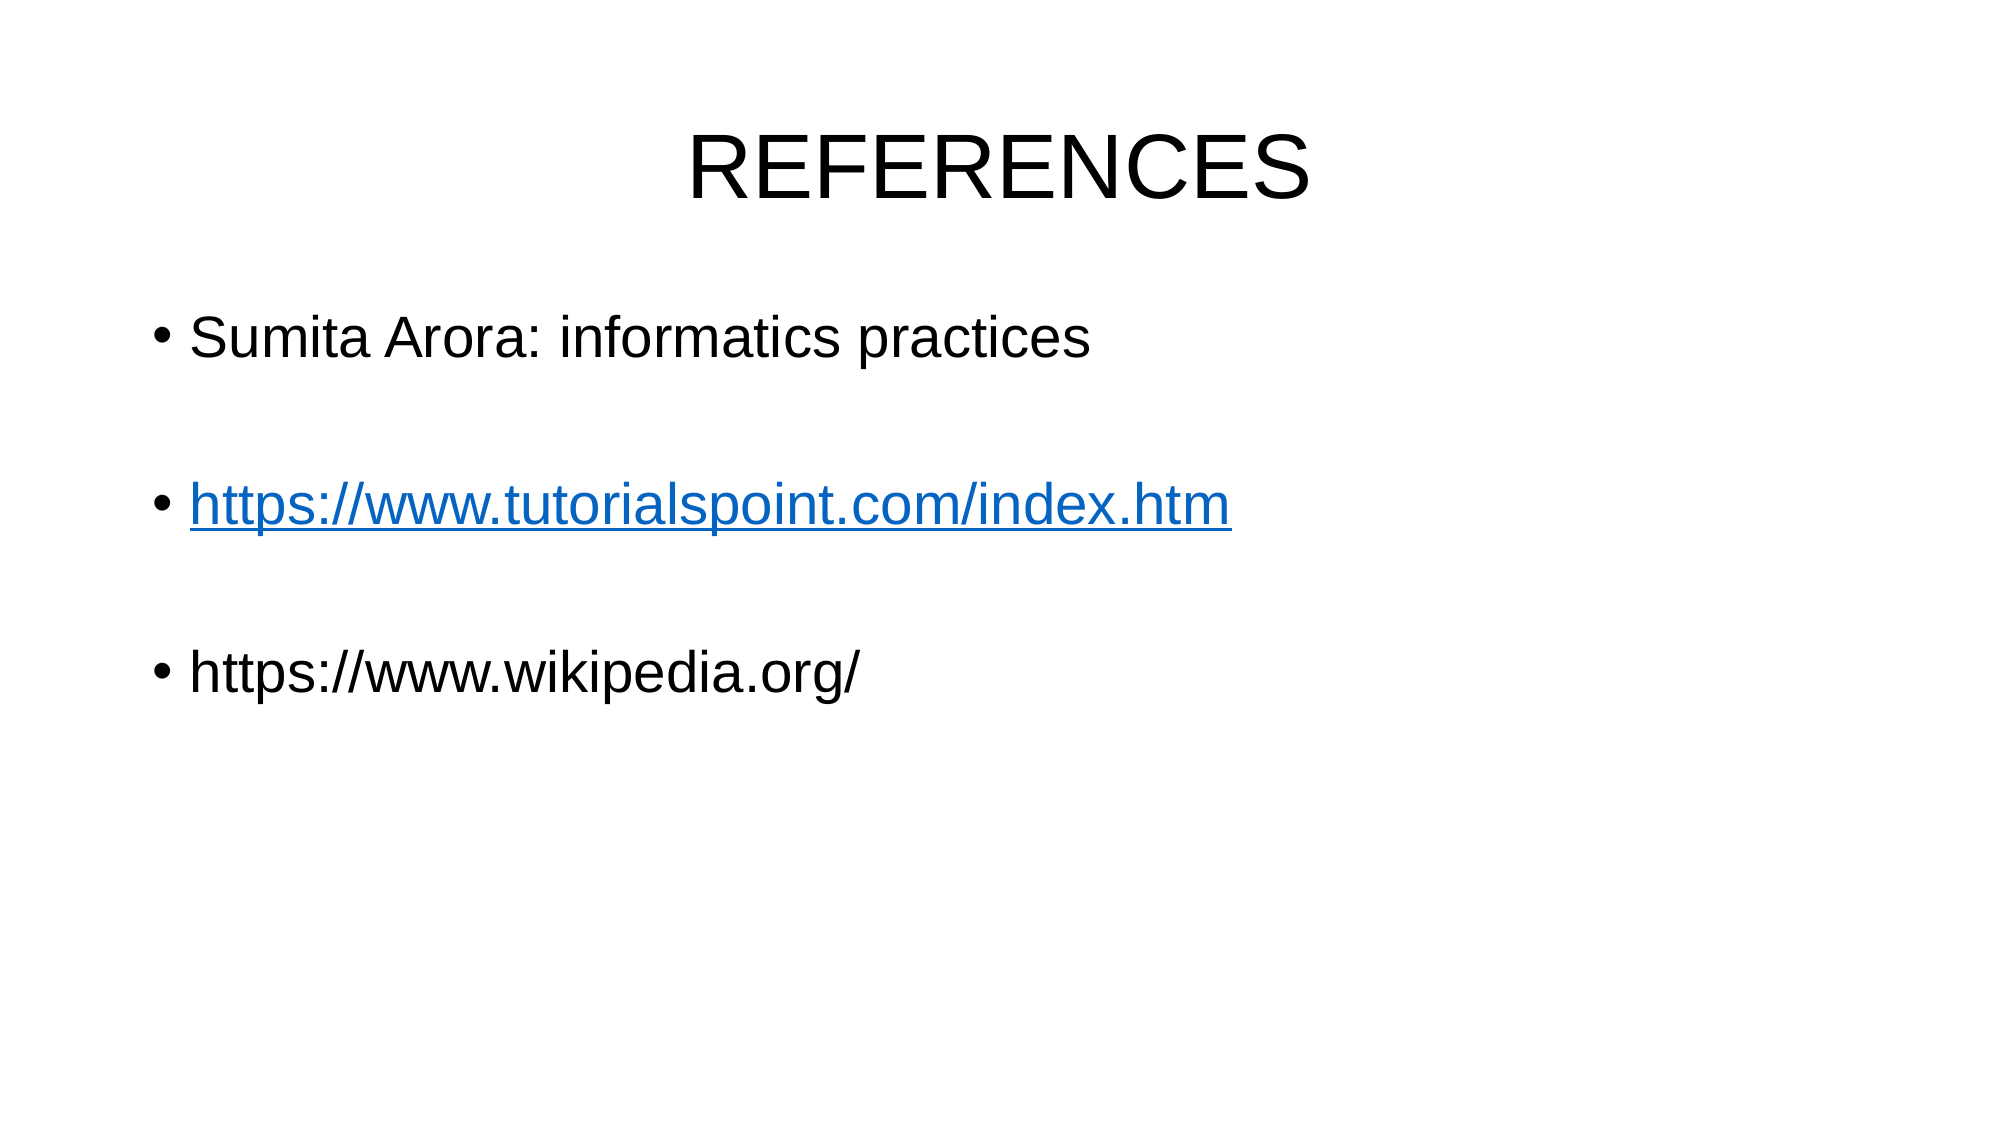

# REFERENCES
Sumita Arora: informatics practices

https://www.tutorialspoint.com/index.htm

https://www.wikipedia.org/